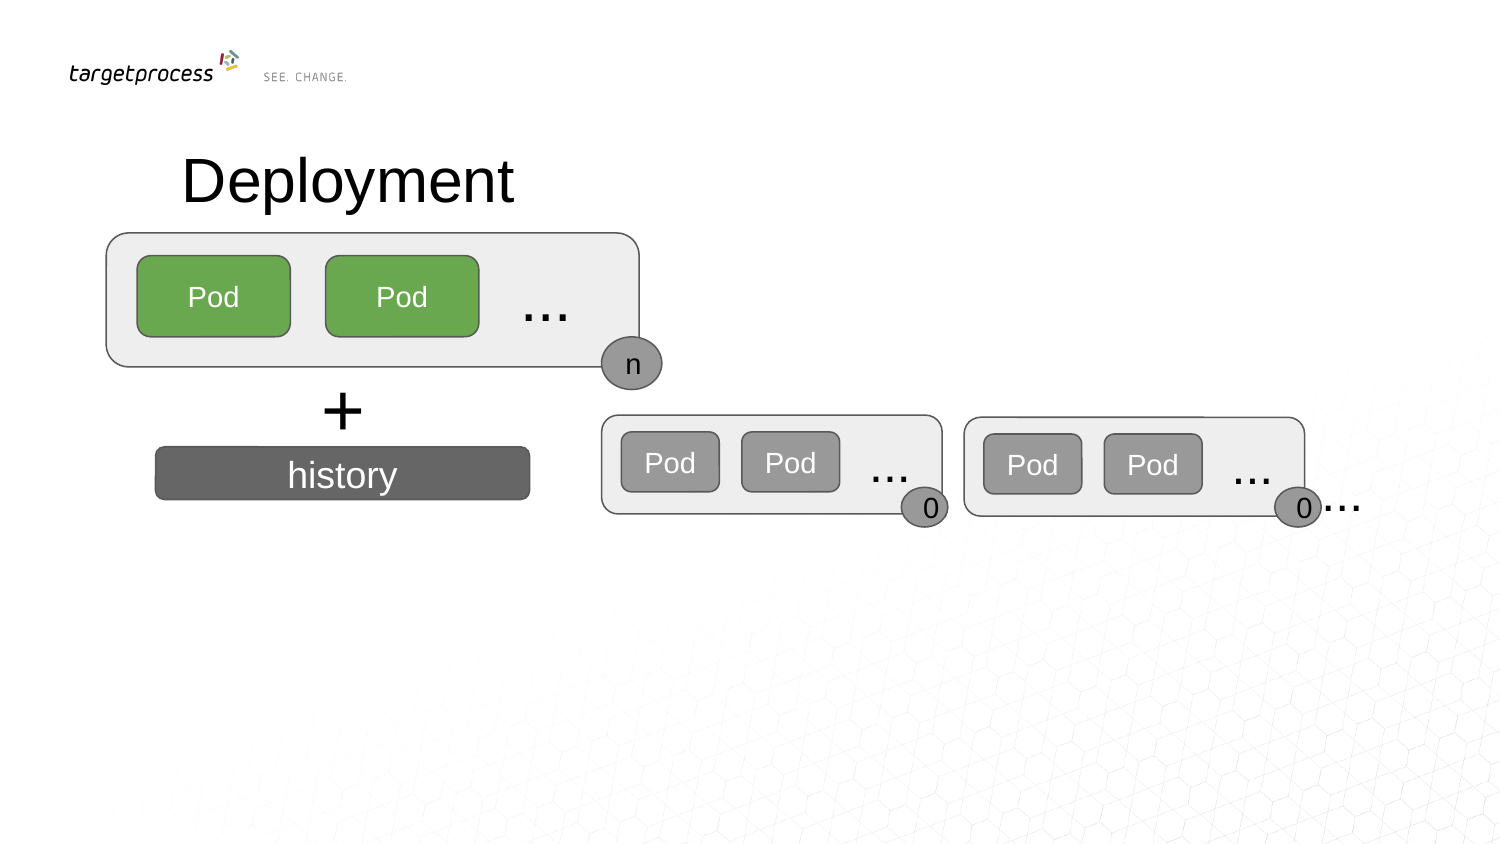

Deployment

Pod
Pod
...
n
+

Pod
Pod
Pod
Pod
history
,
...
...
...
0
0